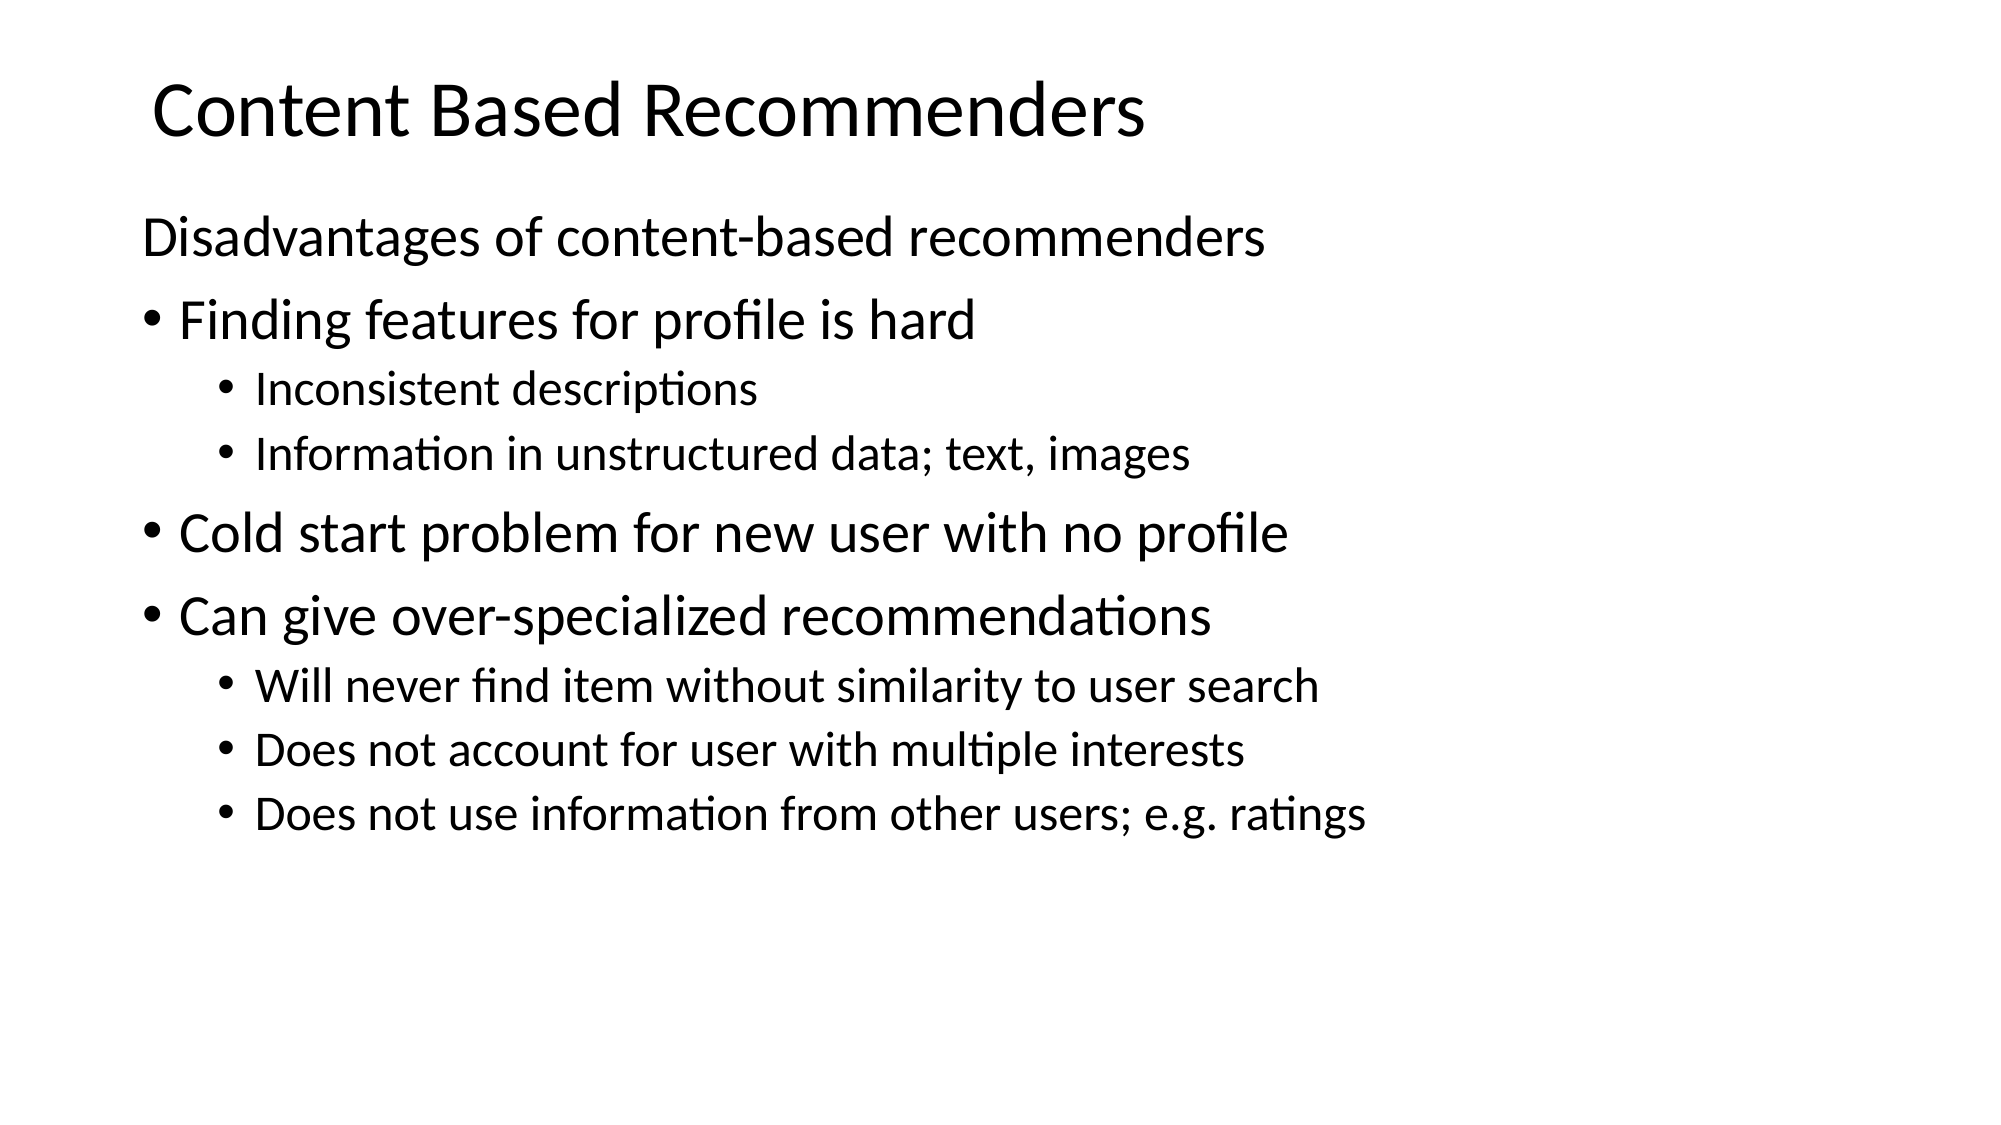

# Content Based Recommenders
Disadvantages of content-based recommenders
Finding features for profile is hard
Inconsistent descriptions
Information in unstructured data; text, images
Cold start problem for new user with no profile
Can give over-specialized recommendations
Will never find item without similarity to user search
Does not account for user with multiple interests
Does not use information from other users; e.g. ratings